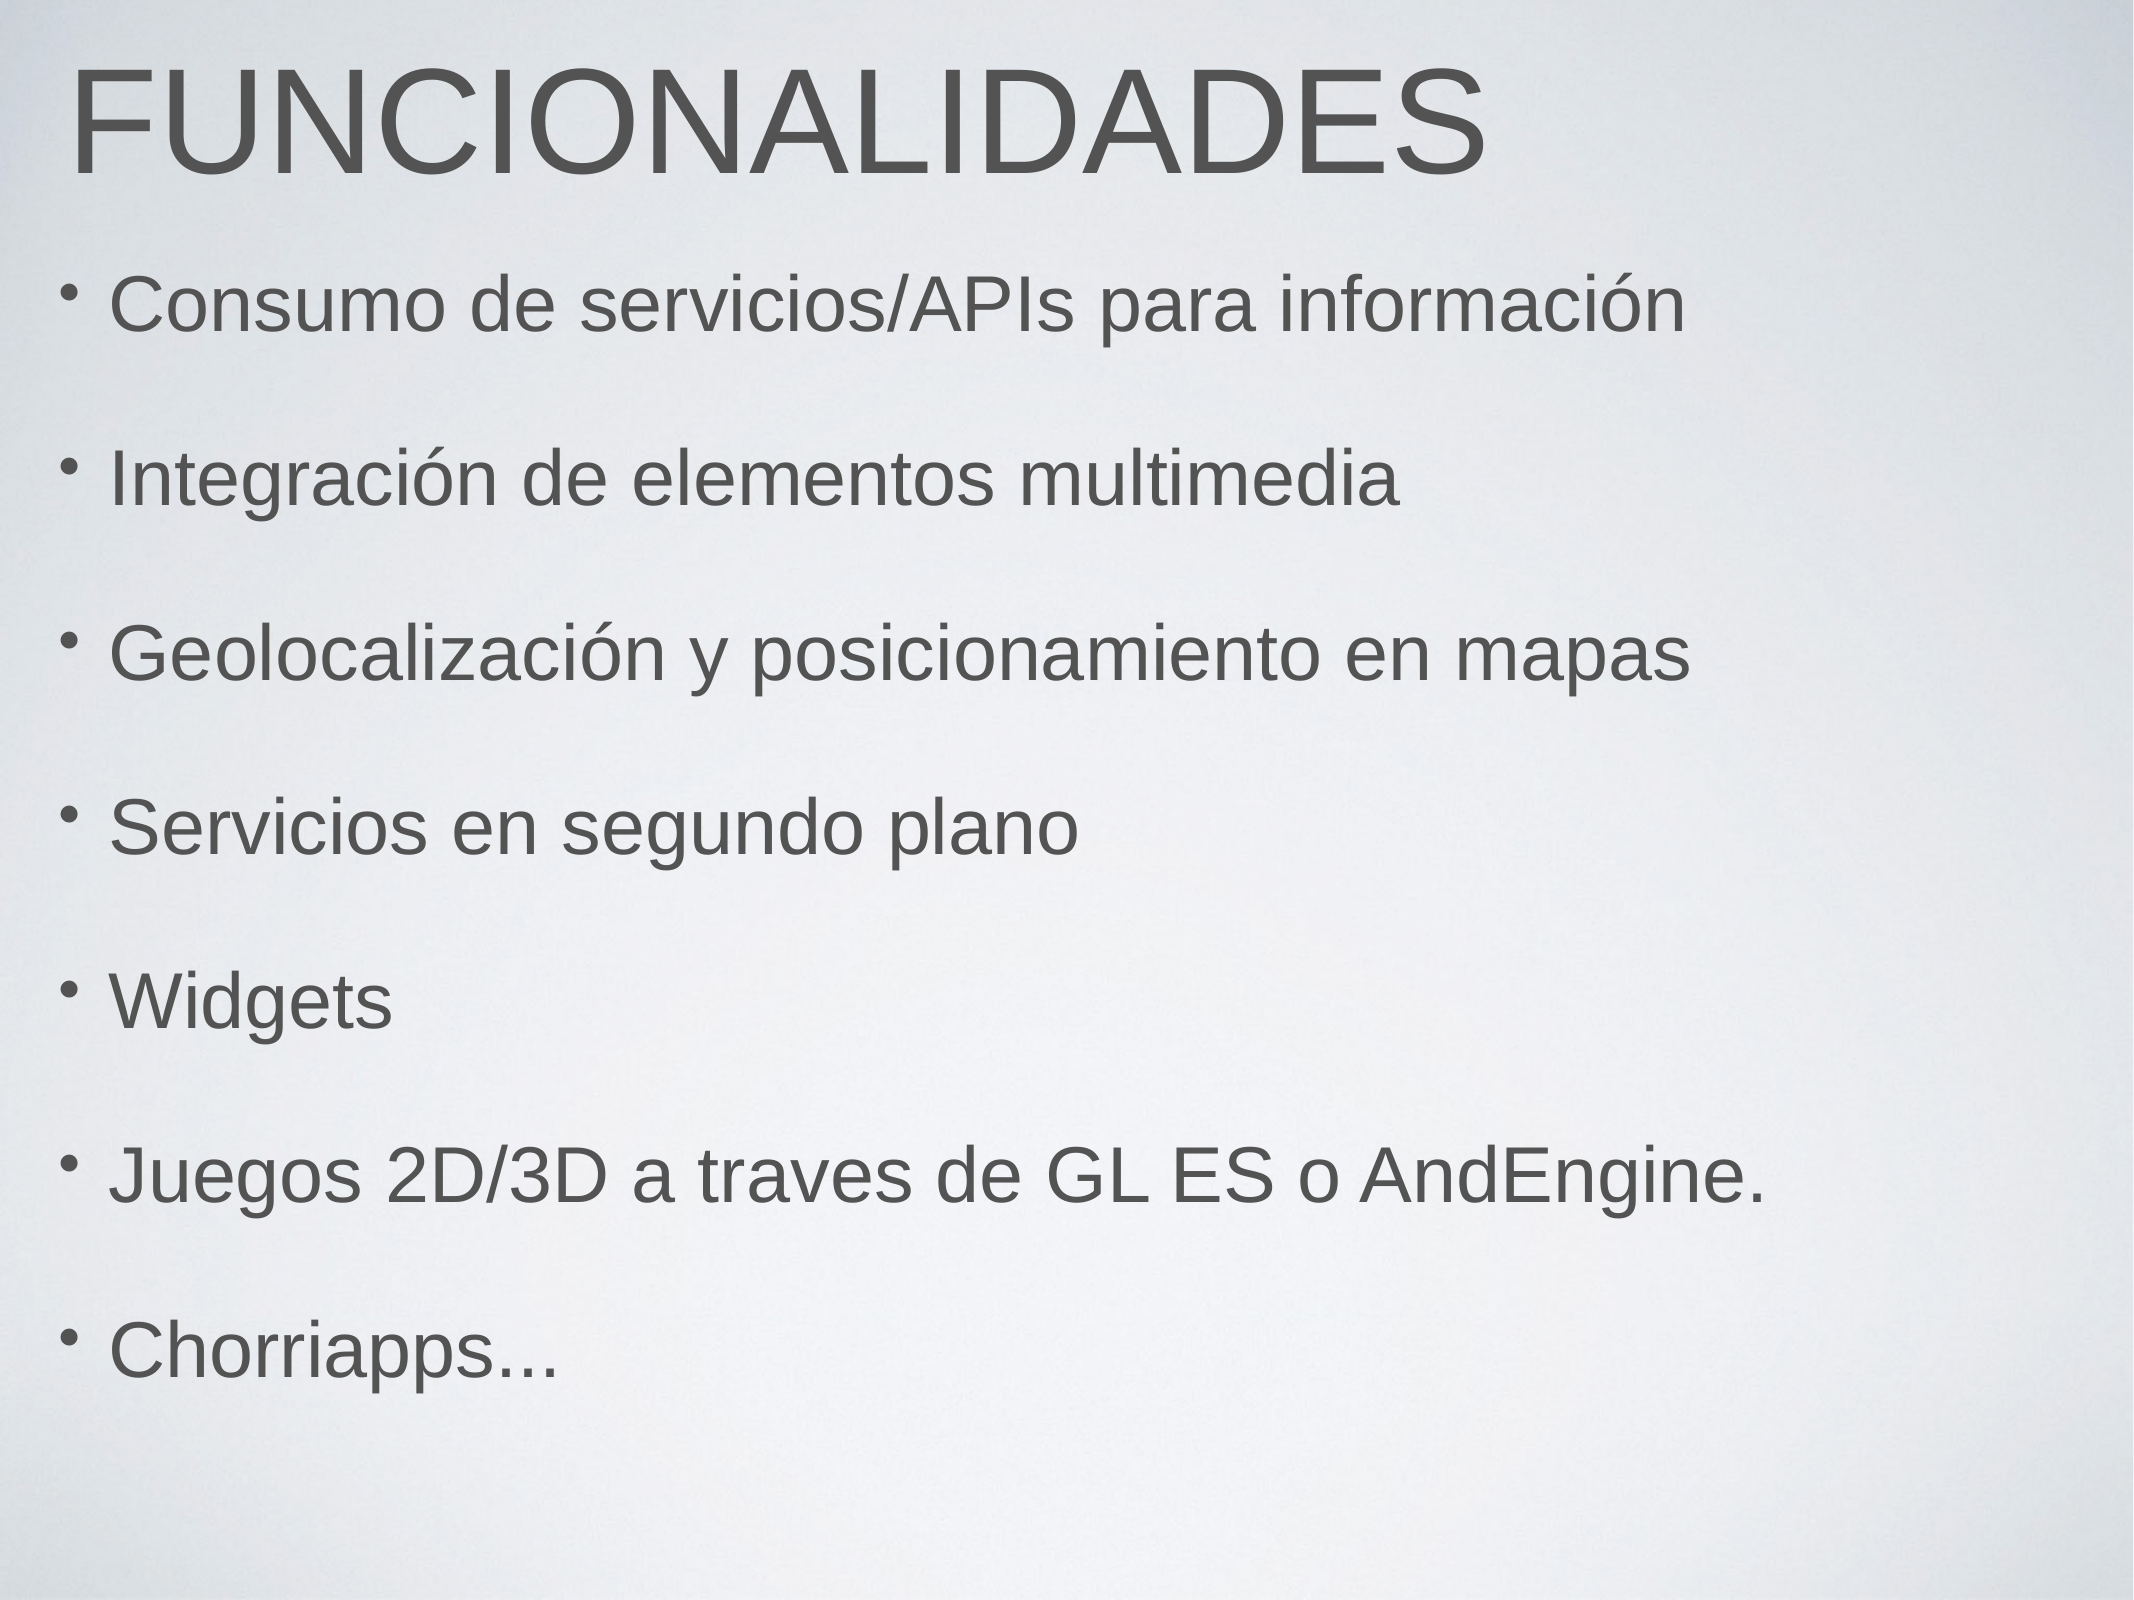

# Funcionalidades
Consumo de servicios/APIs para información
Integración de elementos multimedia
Geolocalización y posicionamiento en mapas
Servicios en segundo plano
Widgets
Juegos 2D/3D a traves de GL ES o AndEngine.
Chorriapps...